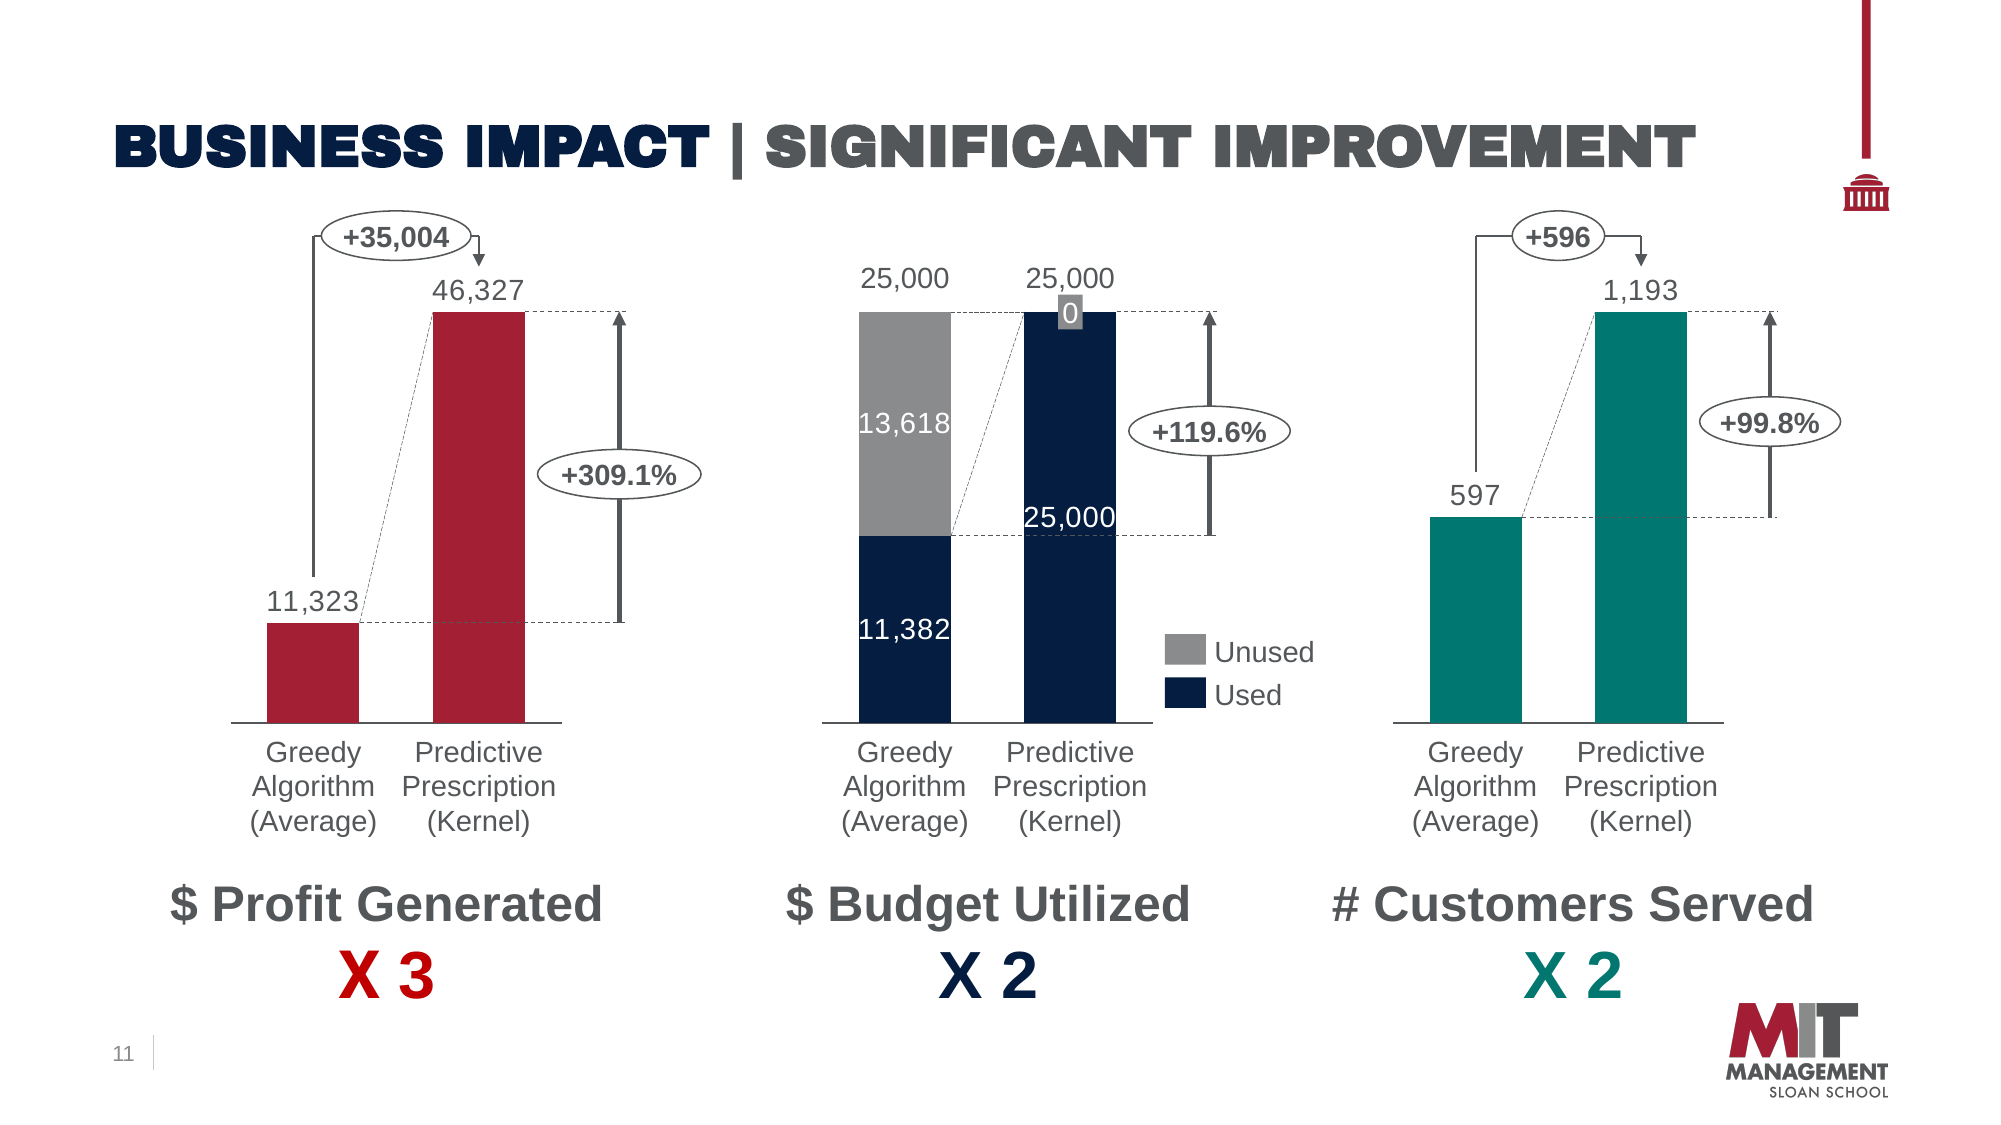

# Business Impact | significant improvement
+35,004
+596

### Chart

| Category |  |
|---|---|

### Chart

| Category |  |
|---|---|
25,000
25,000

### Chart

| Category |  |  |
|---|---|---|
0
+99.8%
+119.6%
+309.1%
Unused

Used

Greedy Algorithm (Average)
Predictive Prescription (Kernel)
Greedy Algorithm (Average)
Predictive Prescription (Kernel)
Greedy Algorithm (Average)
Predictive Prescription (Kernel)
$ Profit Generated
X 3
$ Budget Utilized
X 2
# Customers Served
X 2
11